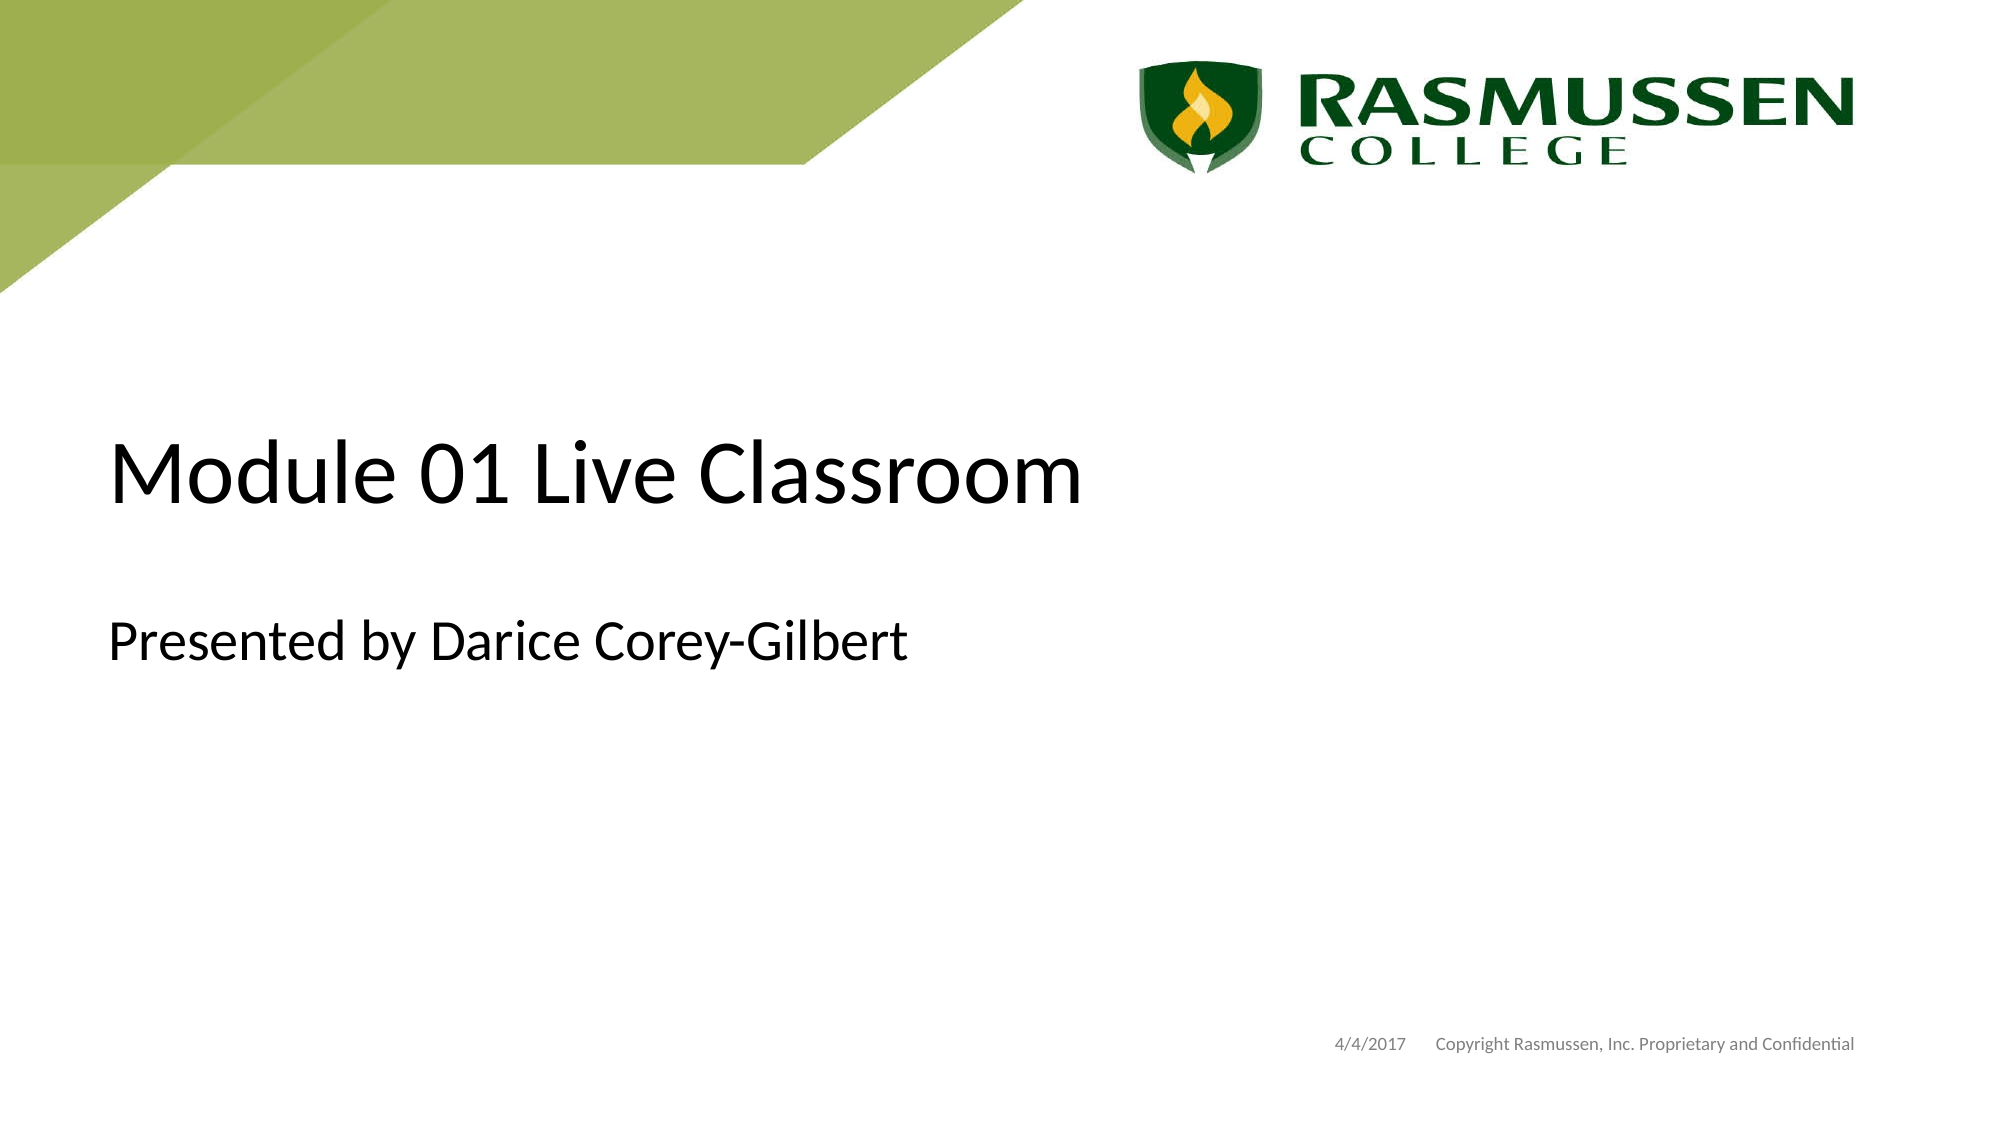

# Module 01 Live Classroom
Presented by Darice Corey-Gilbert
4/4/2017       Copyright Rasmussen, Inc. Proprietary and Confidential